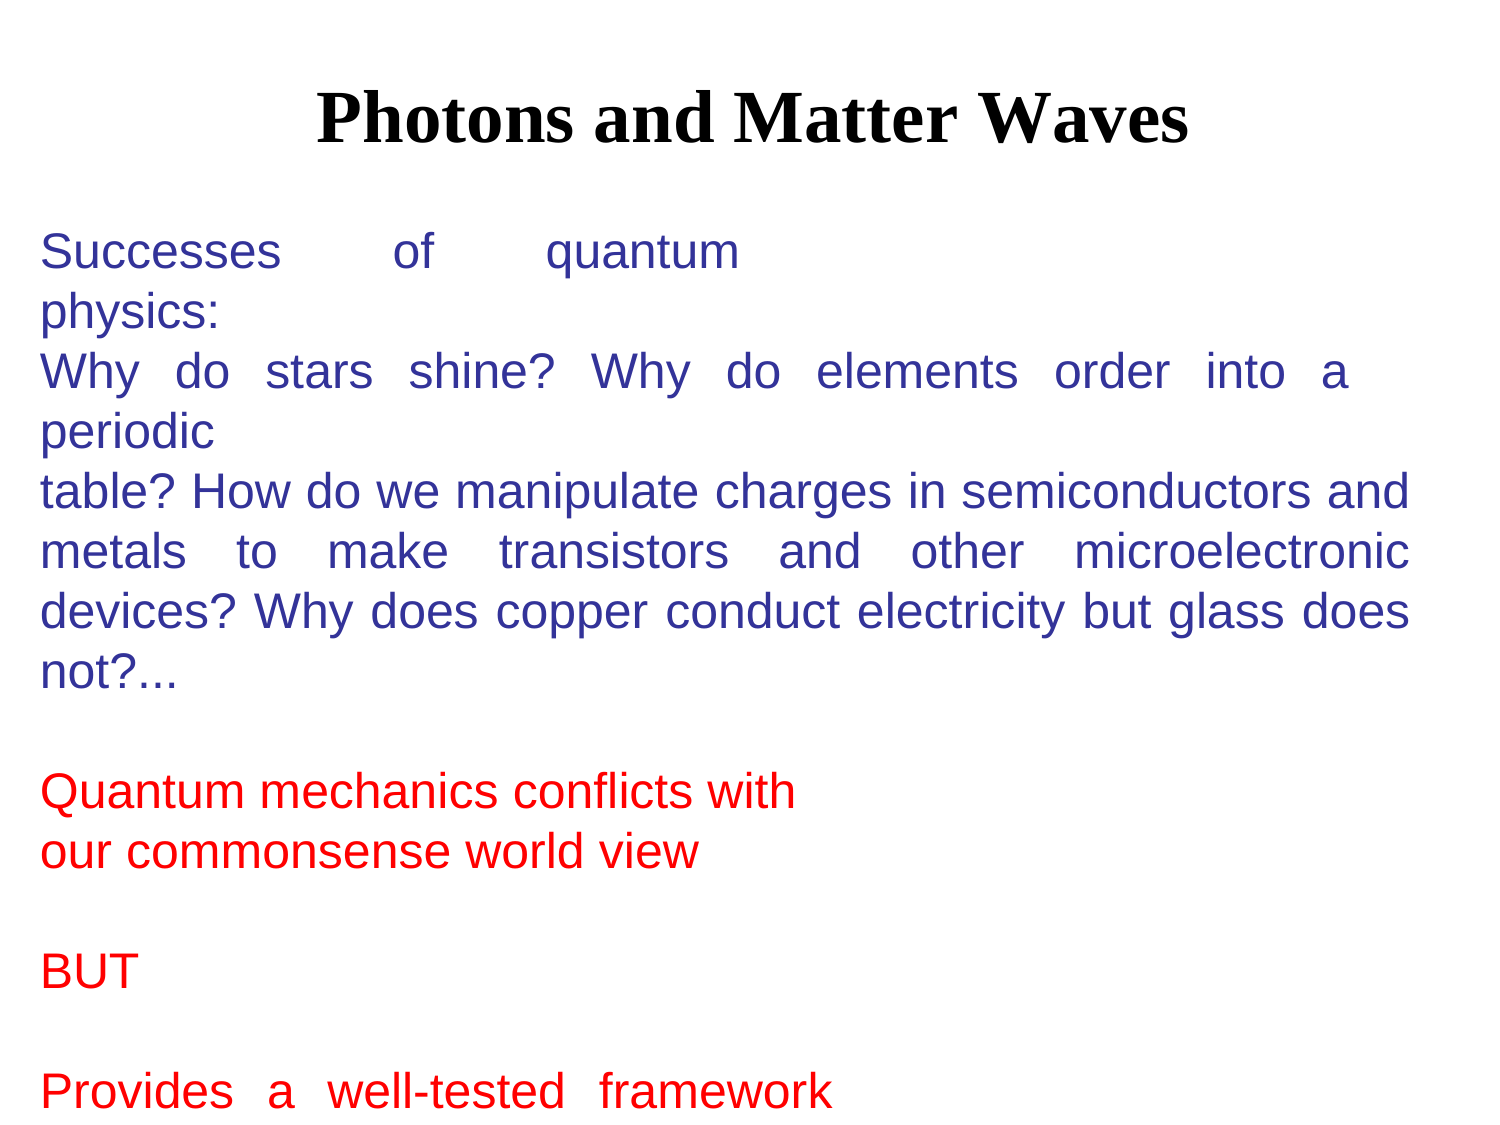

# Photons and Matter Waves
Successes of quantum physics:
Why do stars shine? Why do elements order into a periodic
table? How do we manipulate charges in semiconductors and metals to make transistors and other microelectronic devices? Why does copper conduct electricity but glass does not?...

Quantum mechanics conflicts with our commonsense world view

BUT

Provides a well-tested framework to
describe the subatomic world and more – IT‟S ACCURATE